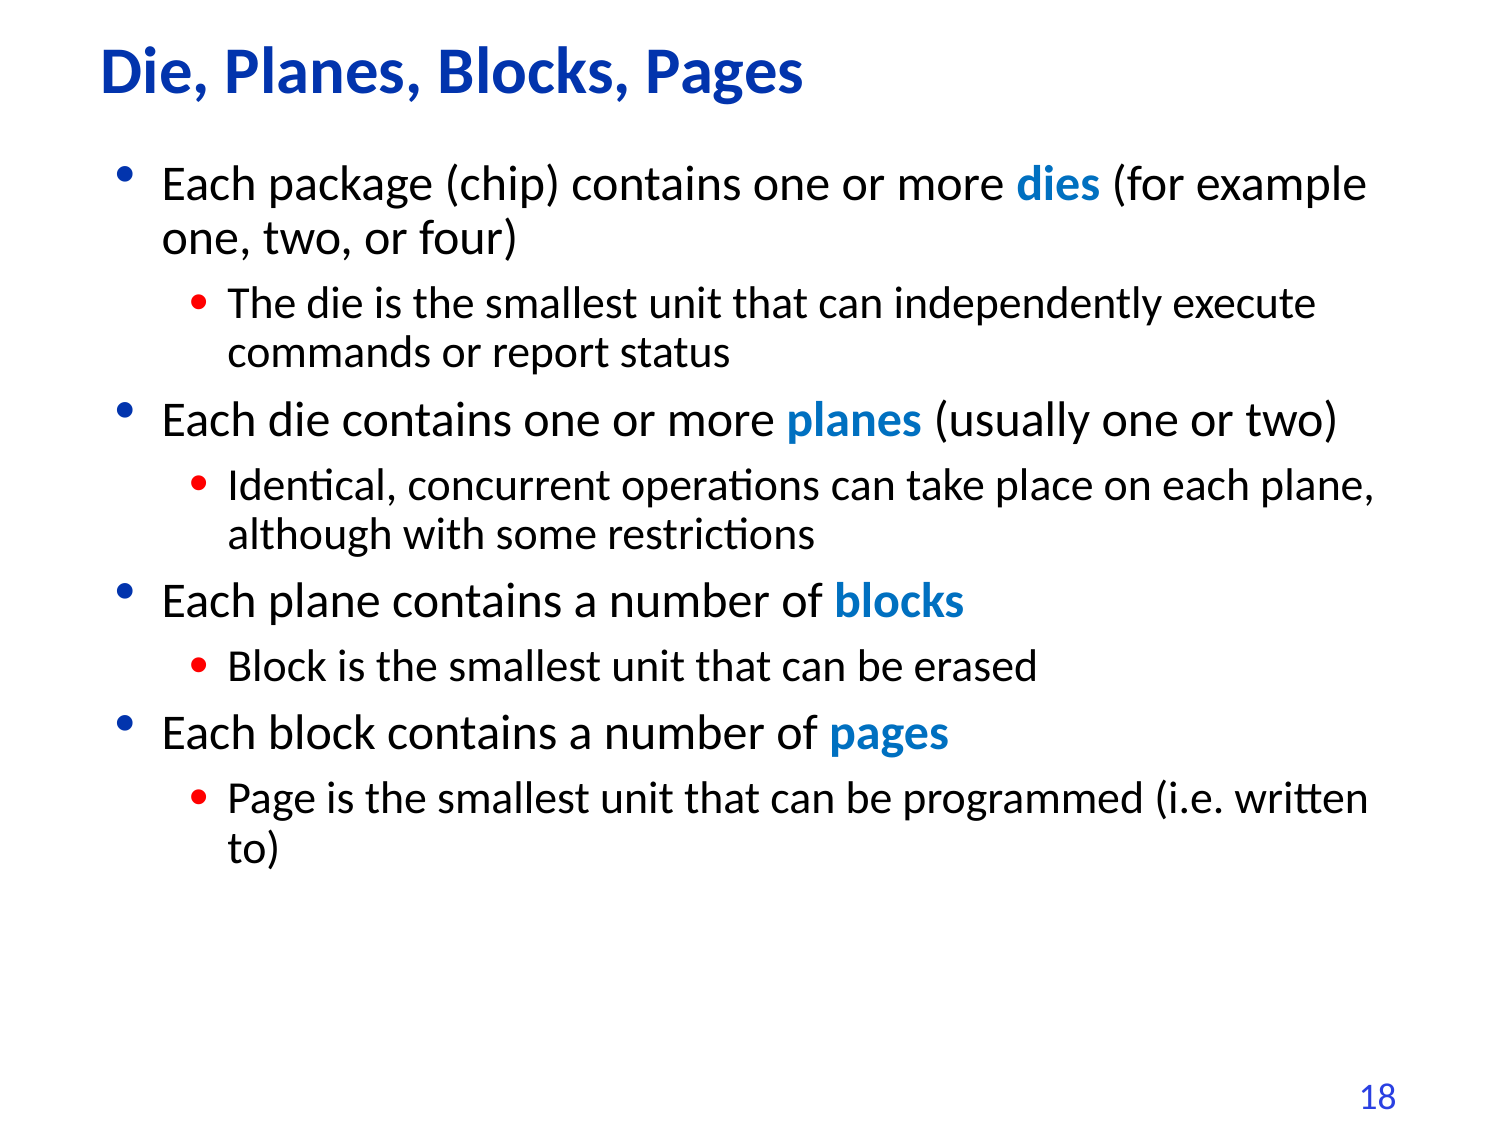

# Die, Planes, Blocks, Pages
Each package (chip) contains one or more dies (for example one, two, or four)
The die is the smallest unit that can independently execute commands or report status
Each die contains one or more planes (usually one or two)
Identical, concurrent operations can take place on each plane, although with some restrictions
Each plane contains a number of blocks
Block is the smallest unit that can be erased
Each block contains a number of pages
Page is the smallest unit that can be programmed (i.e. written to)